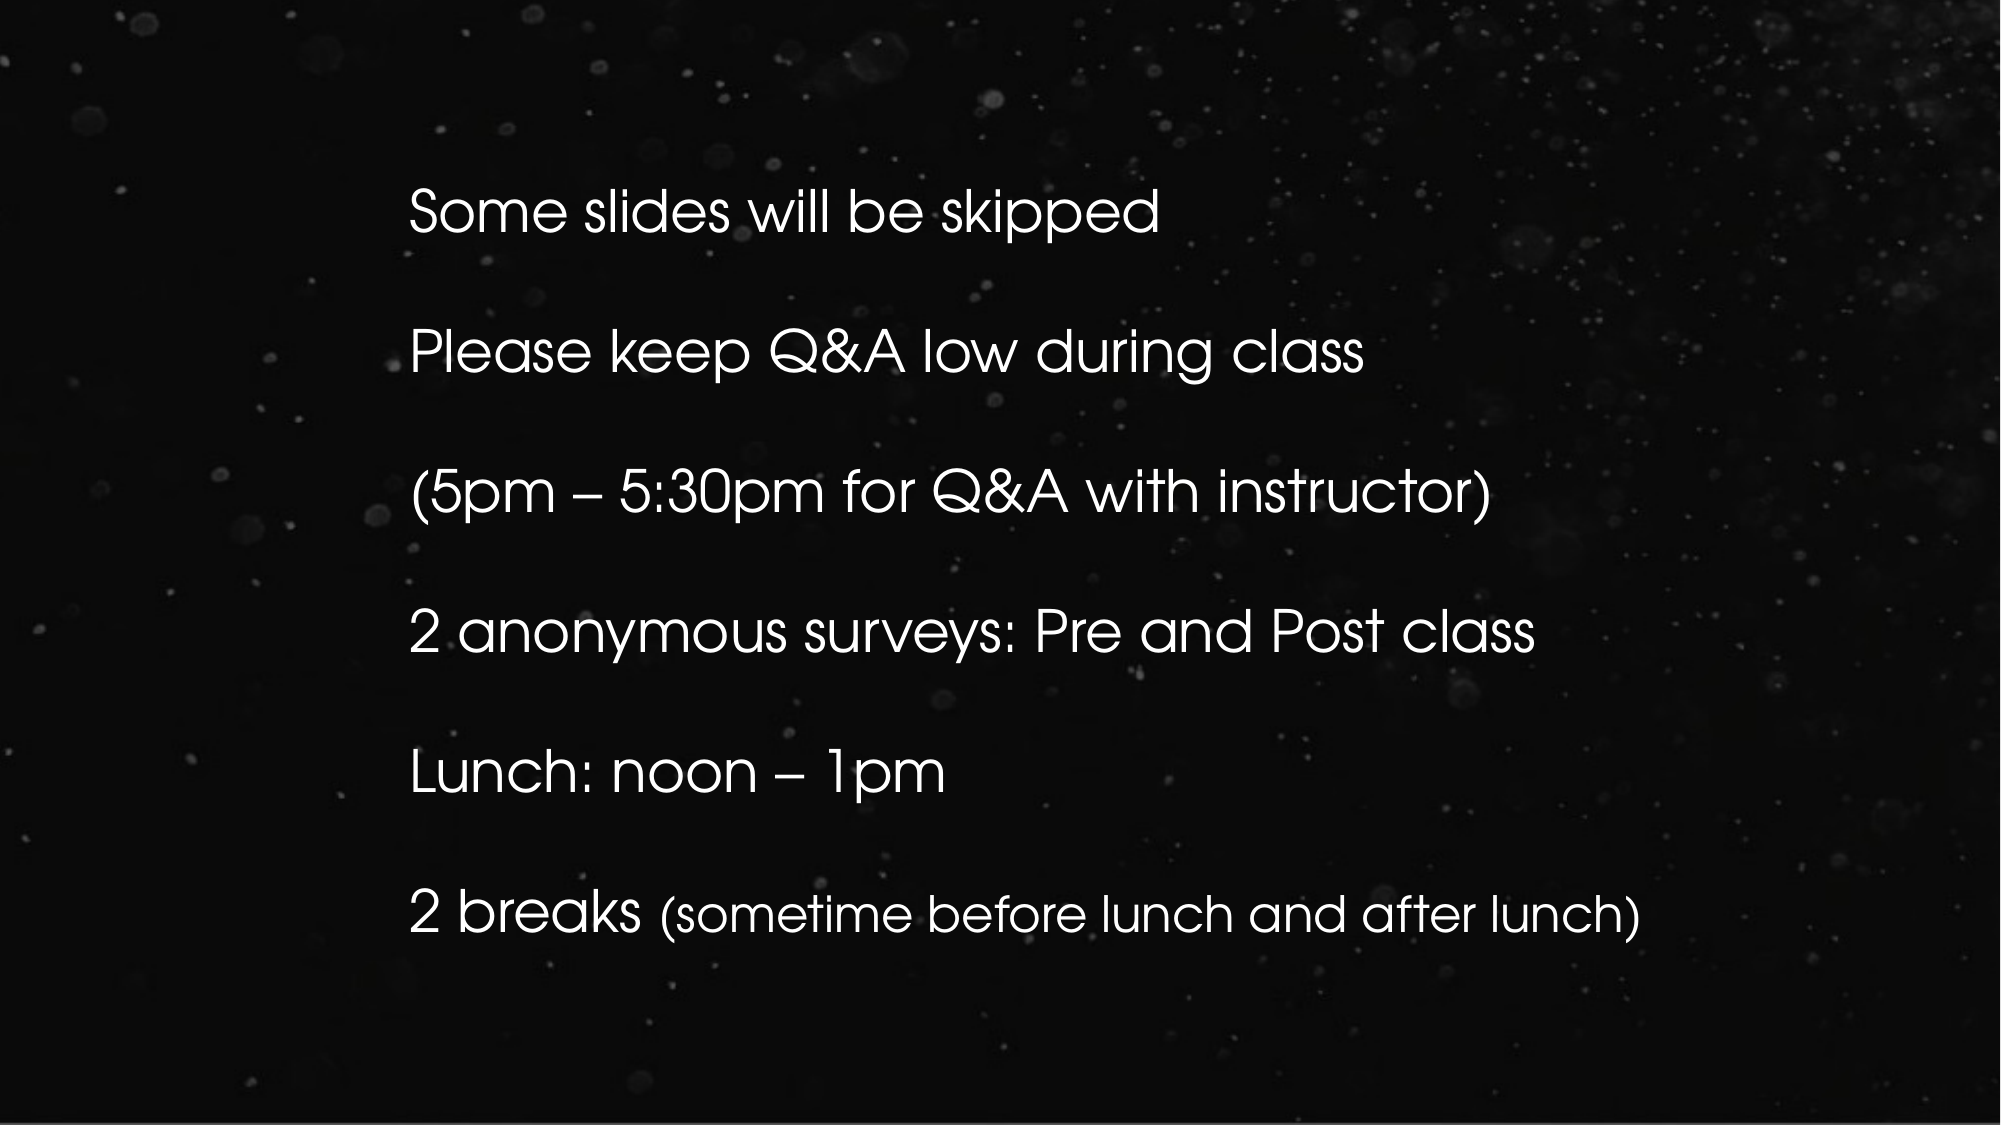

Some slides will be skipped

Please keep Q&A low during class

(5pm – 5:30pm for Q&A with instructor)

2 anonymous surveys: Pre and Post class

Lunch: noon – 1pm

2 breaks (sometime before lunch and after lunch)